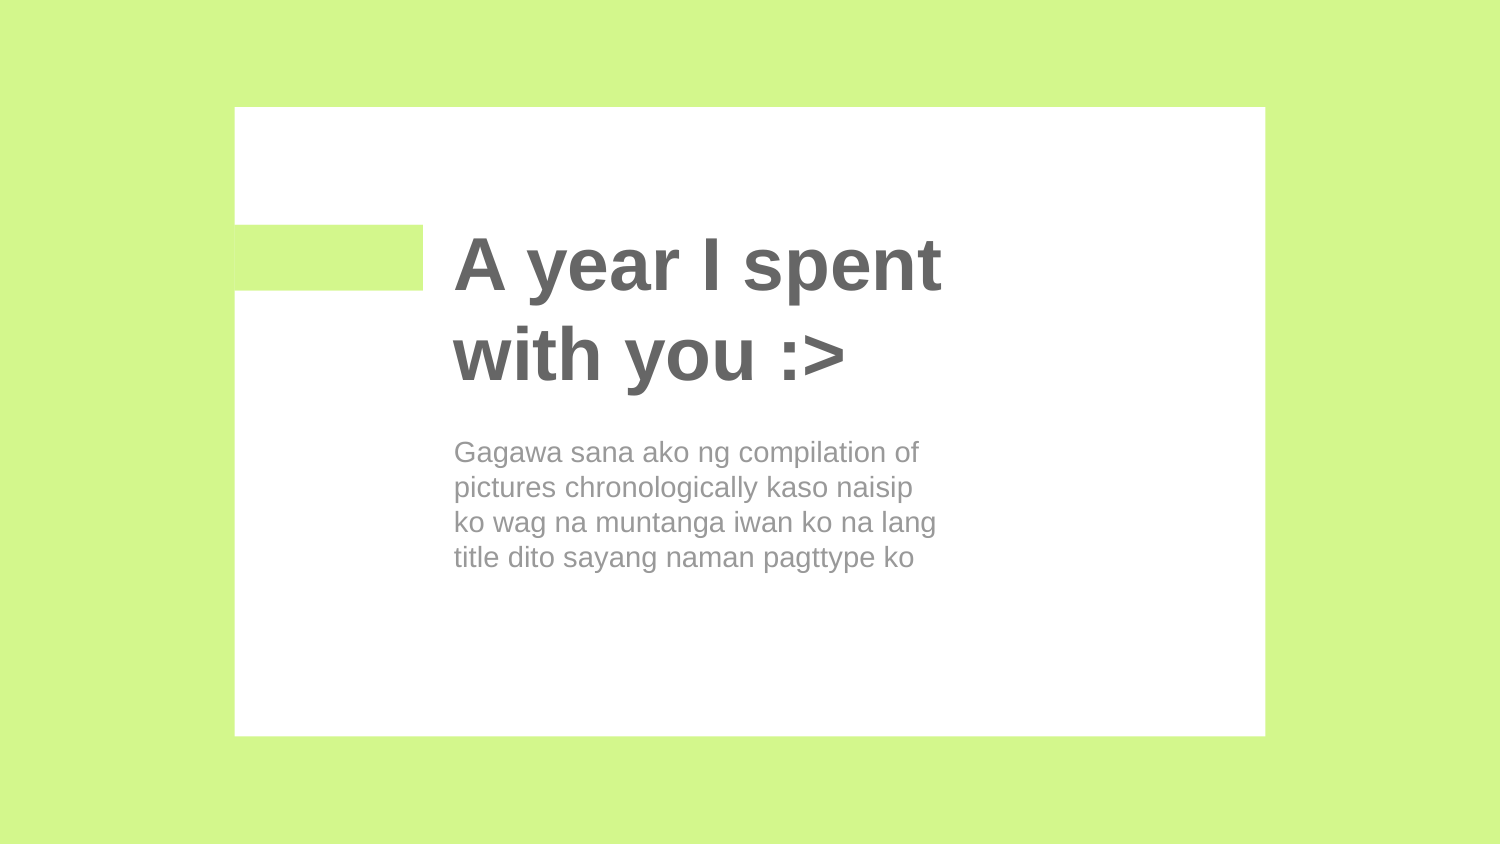

# A year I spent with you :>

Gagawa sana ako ng compilation of pictures chronologically kaso naisip ko wag na muntanga iwan ko na lang title dito sayang naman pagttype ko